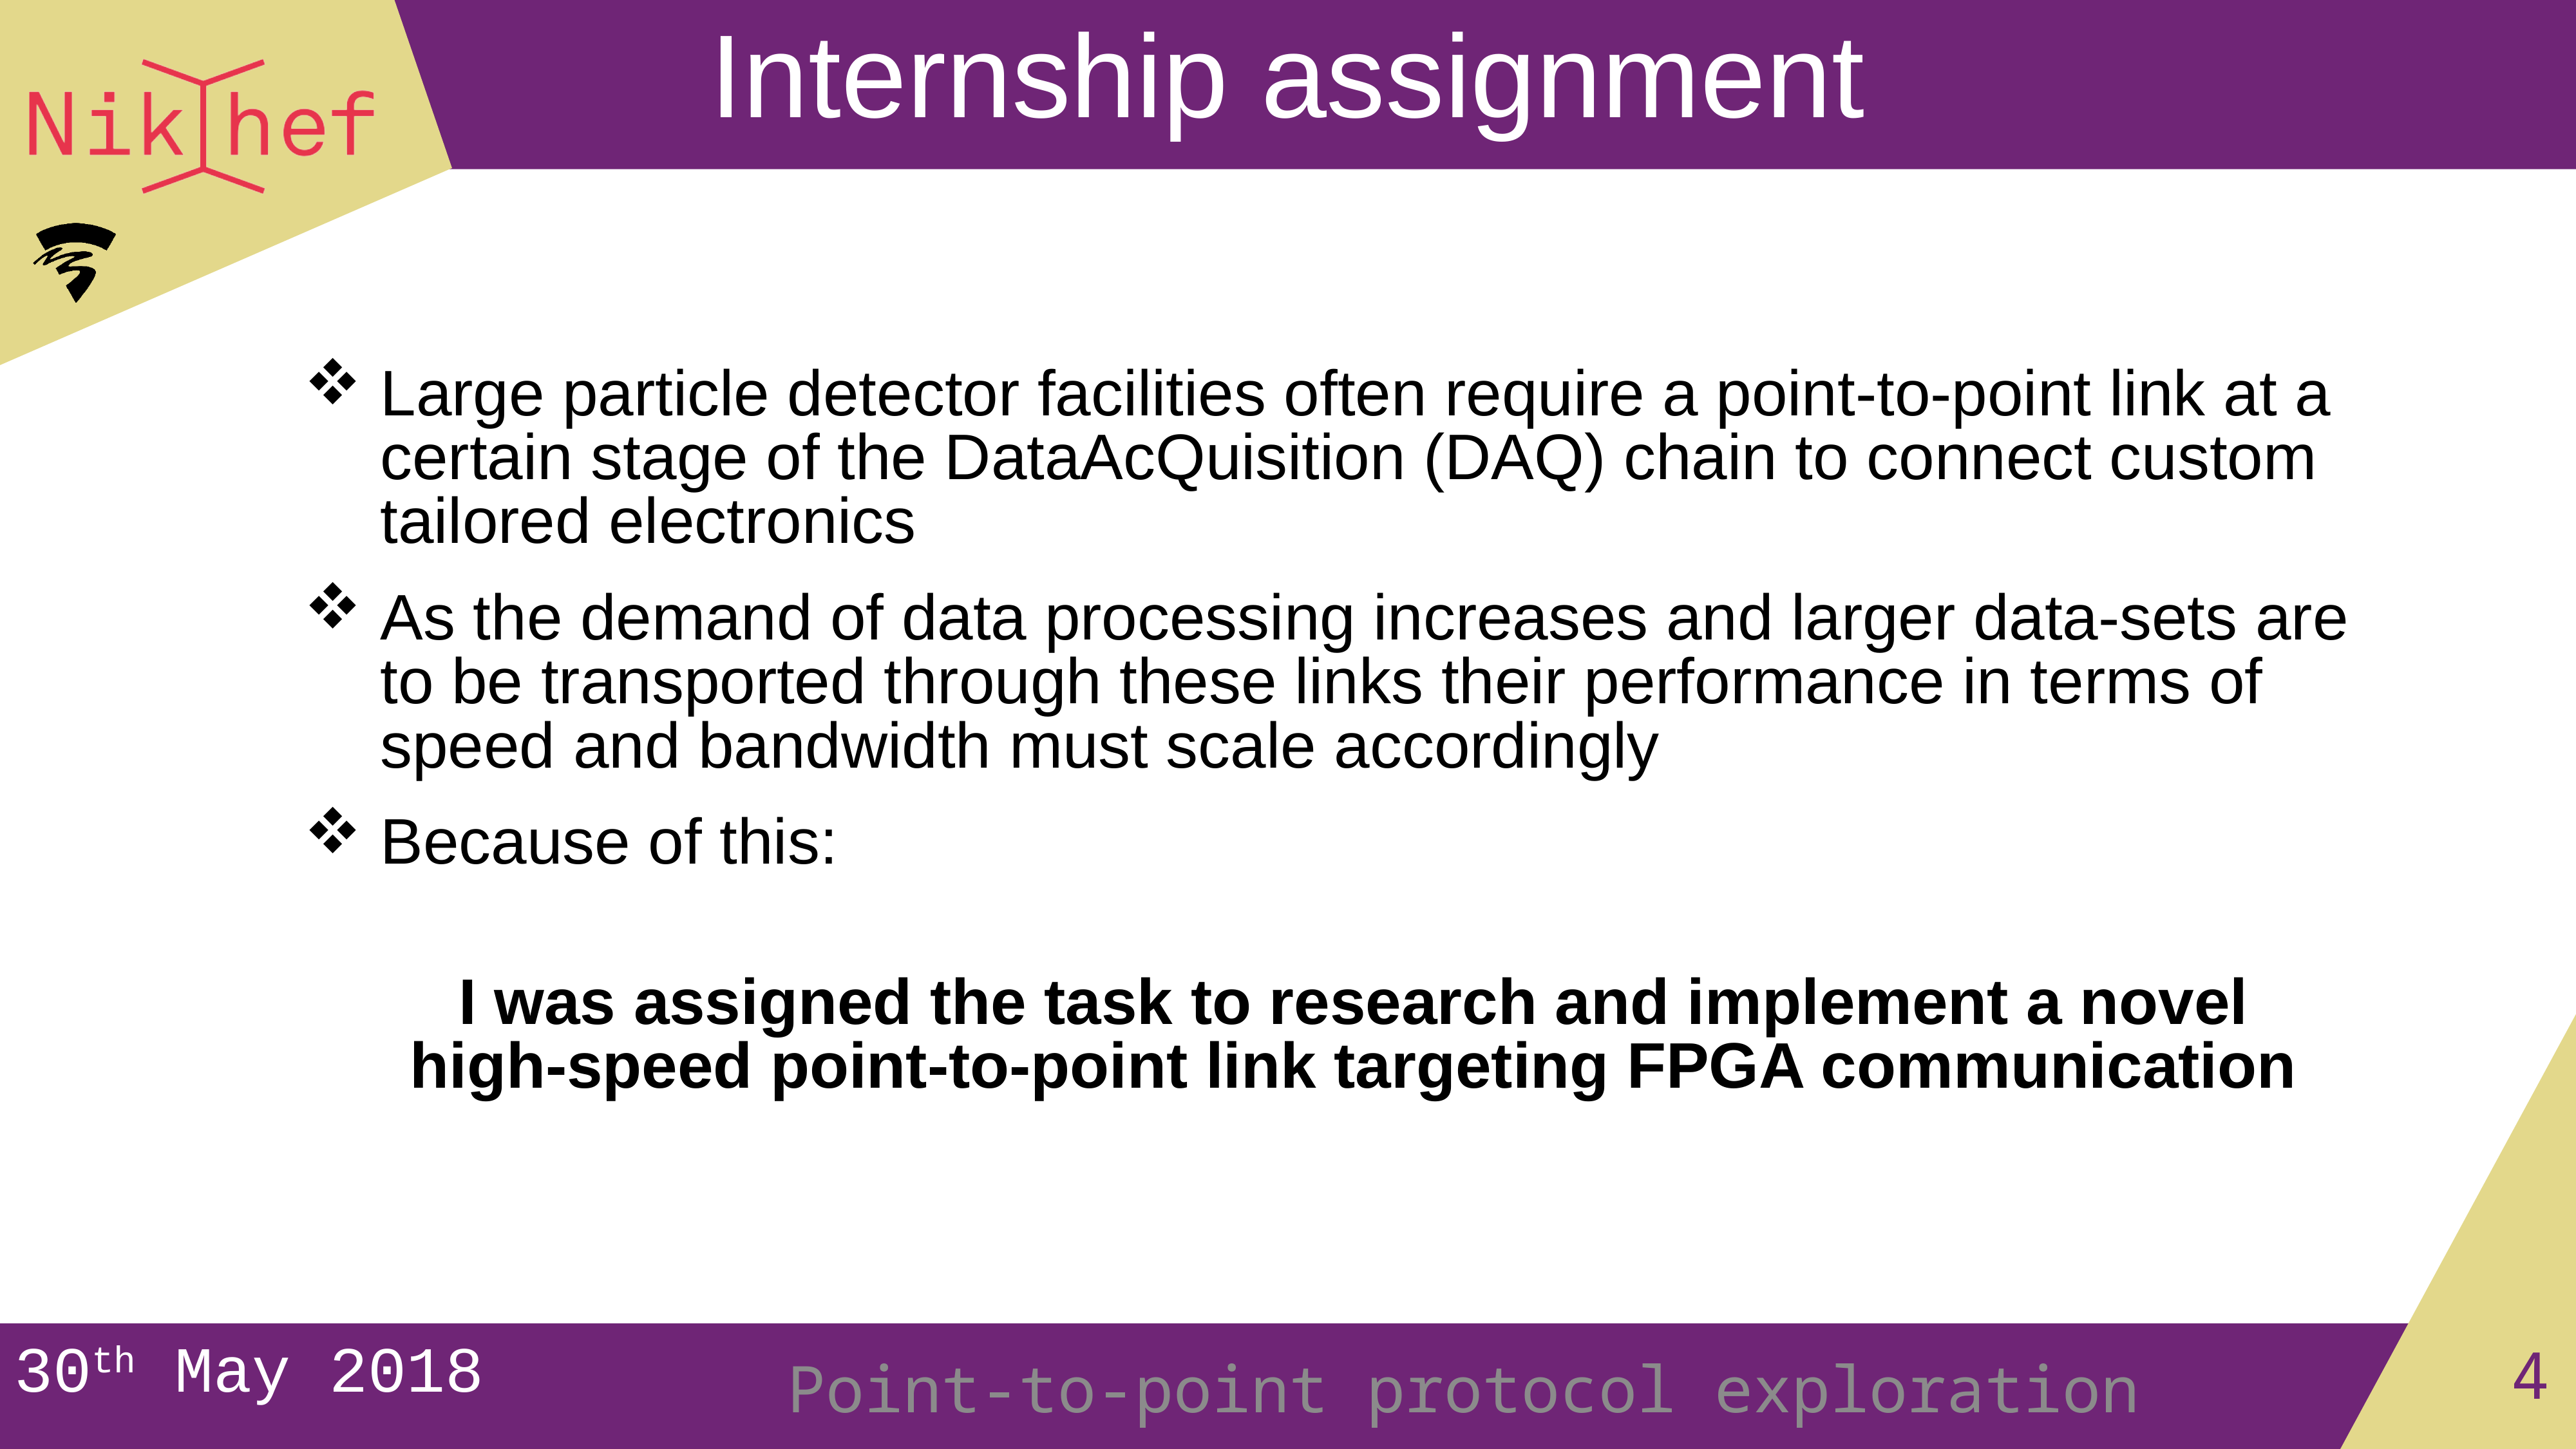

# Internship assignment
Large particle detector facilities often require a point-to-point link at a certain stage of the DataAcQuisition (DAQ) chain to connect custom tailored electronics
As the demand of data processing increases and larger data-sets are to be transported through these links their performance in terms of speed and bandwidth must scale accordingly
Because of this:
I was assigned the task to research and implement a novel
high-speed point-to-point link targeting FPGA communication

30th May 2018
Point-to-point protocol exploration
4